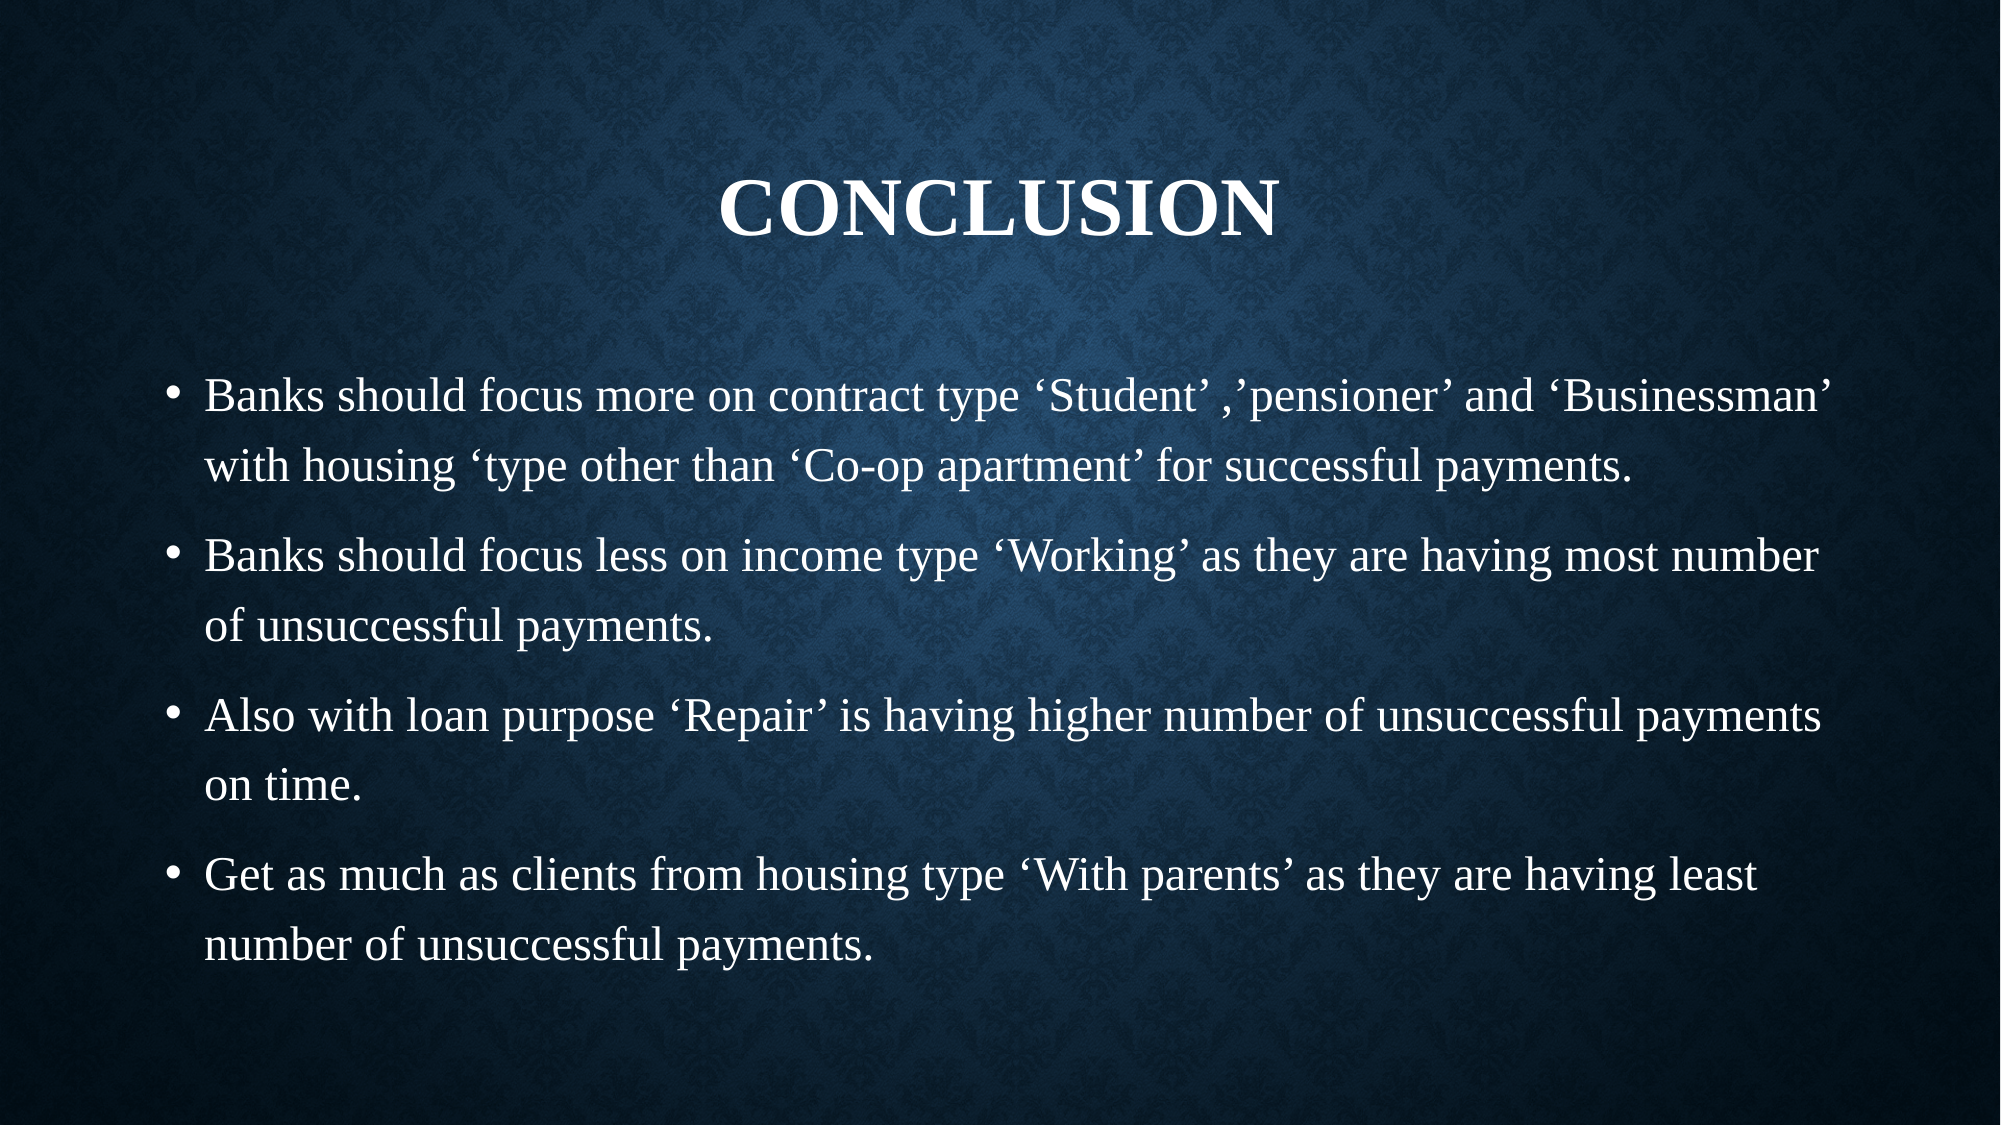

# conclusion
Banks should focus more on contract type ‘Student’ ,’pensioner’ and ‘Businessman’ with housing ‘type other than ‘Co-op apartment’ for successful payments.
Banks should focus less on income type ‘Working’ as they are having most number of unsuccessful payments.
Also with loan purpose ‘Repair’ is having higher number of unsuccessful payments on time.
Get as much as clients from housing type ‘With parents’ as they are having least number of unsuccessful payments.